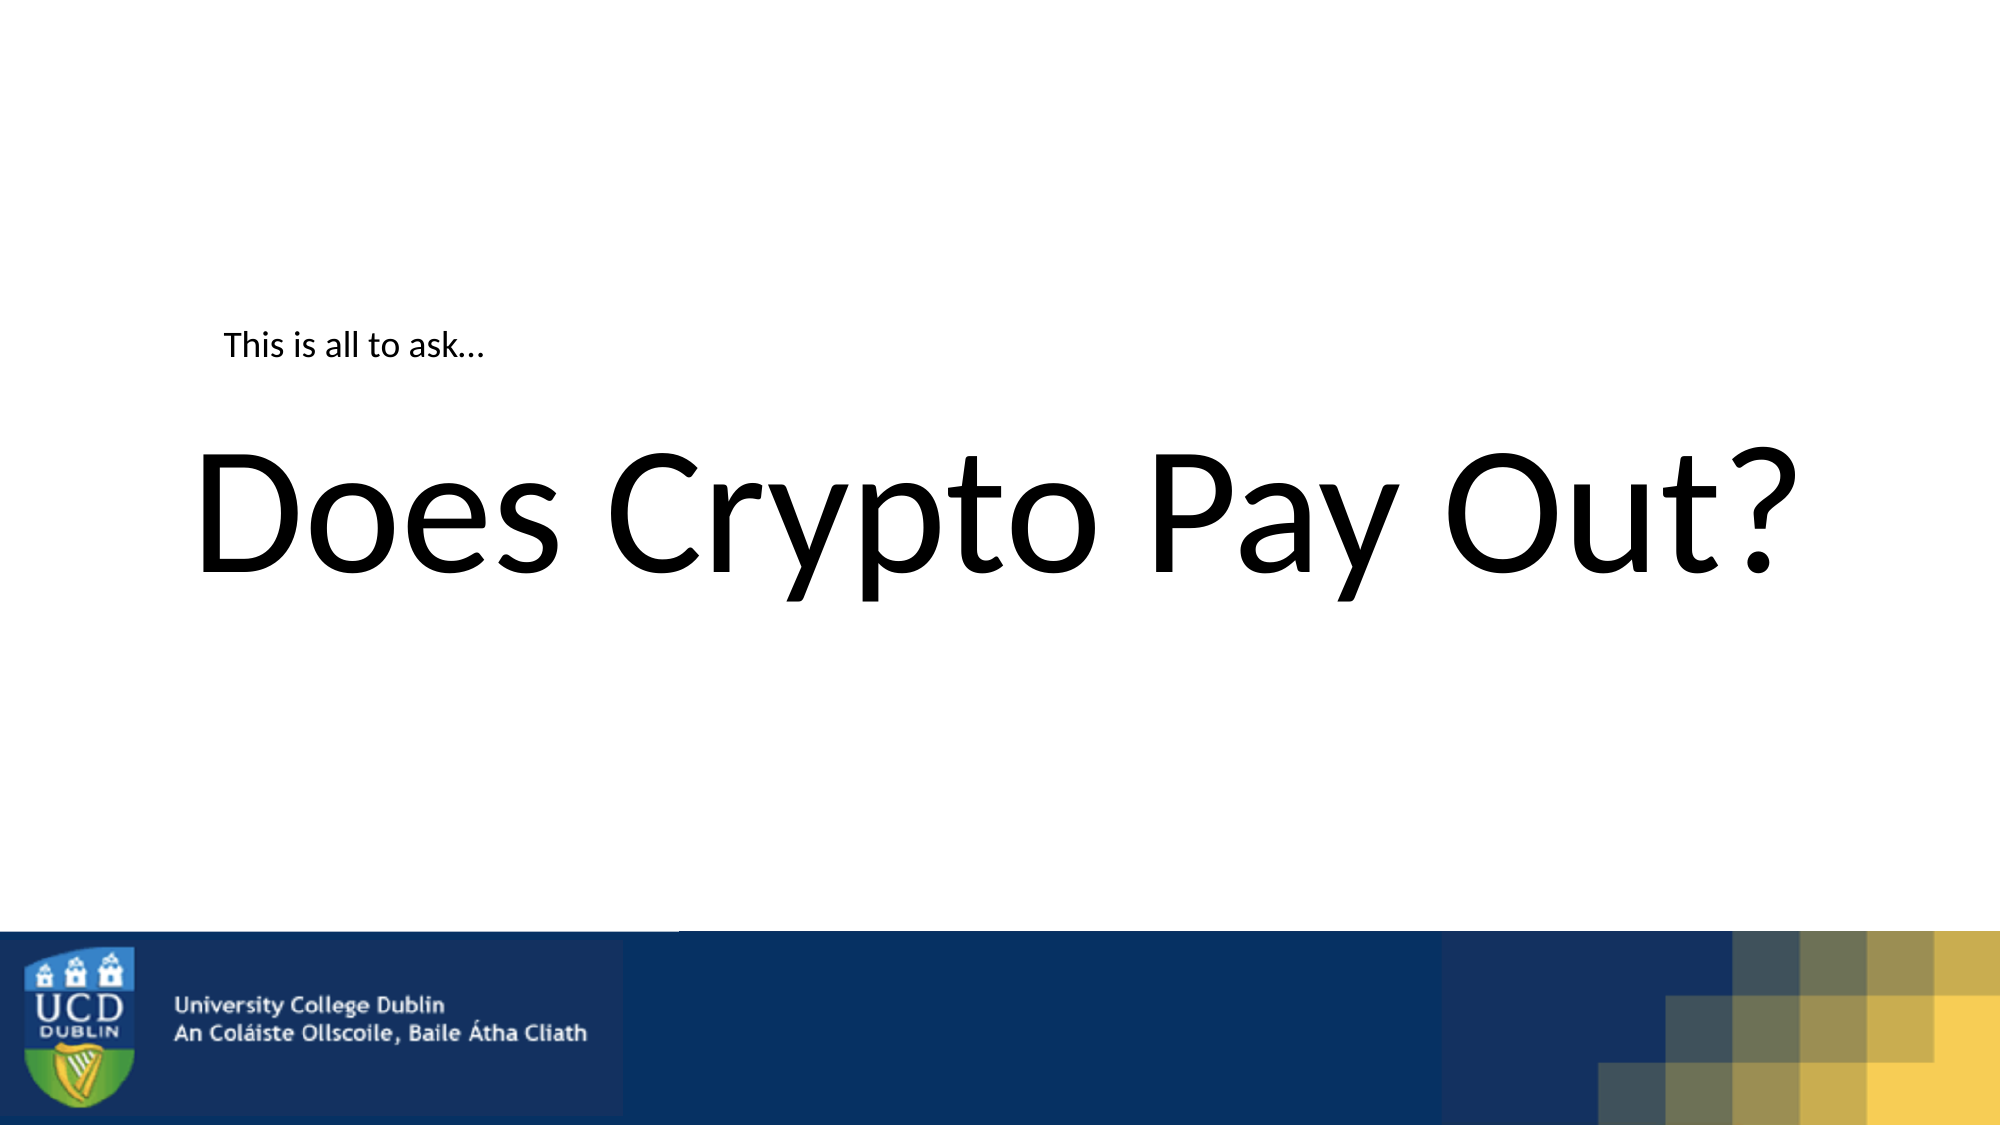

# Does Crypto Pay Out?
This is all to ask…